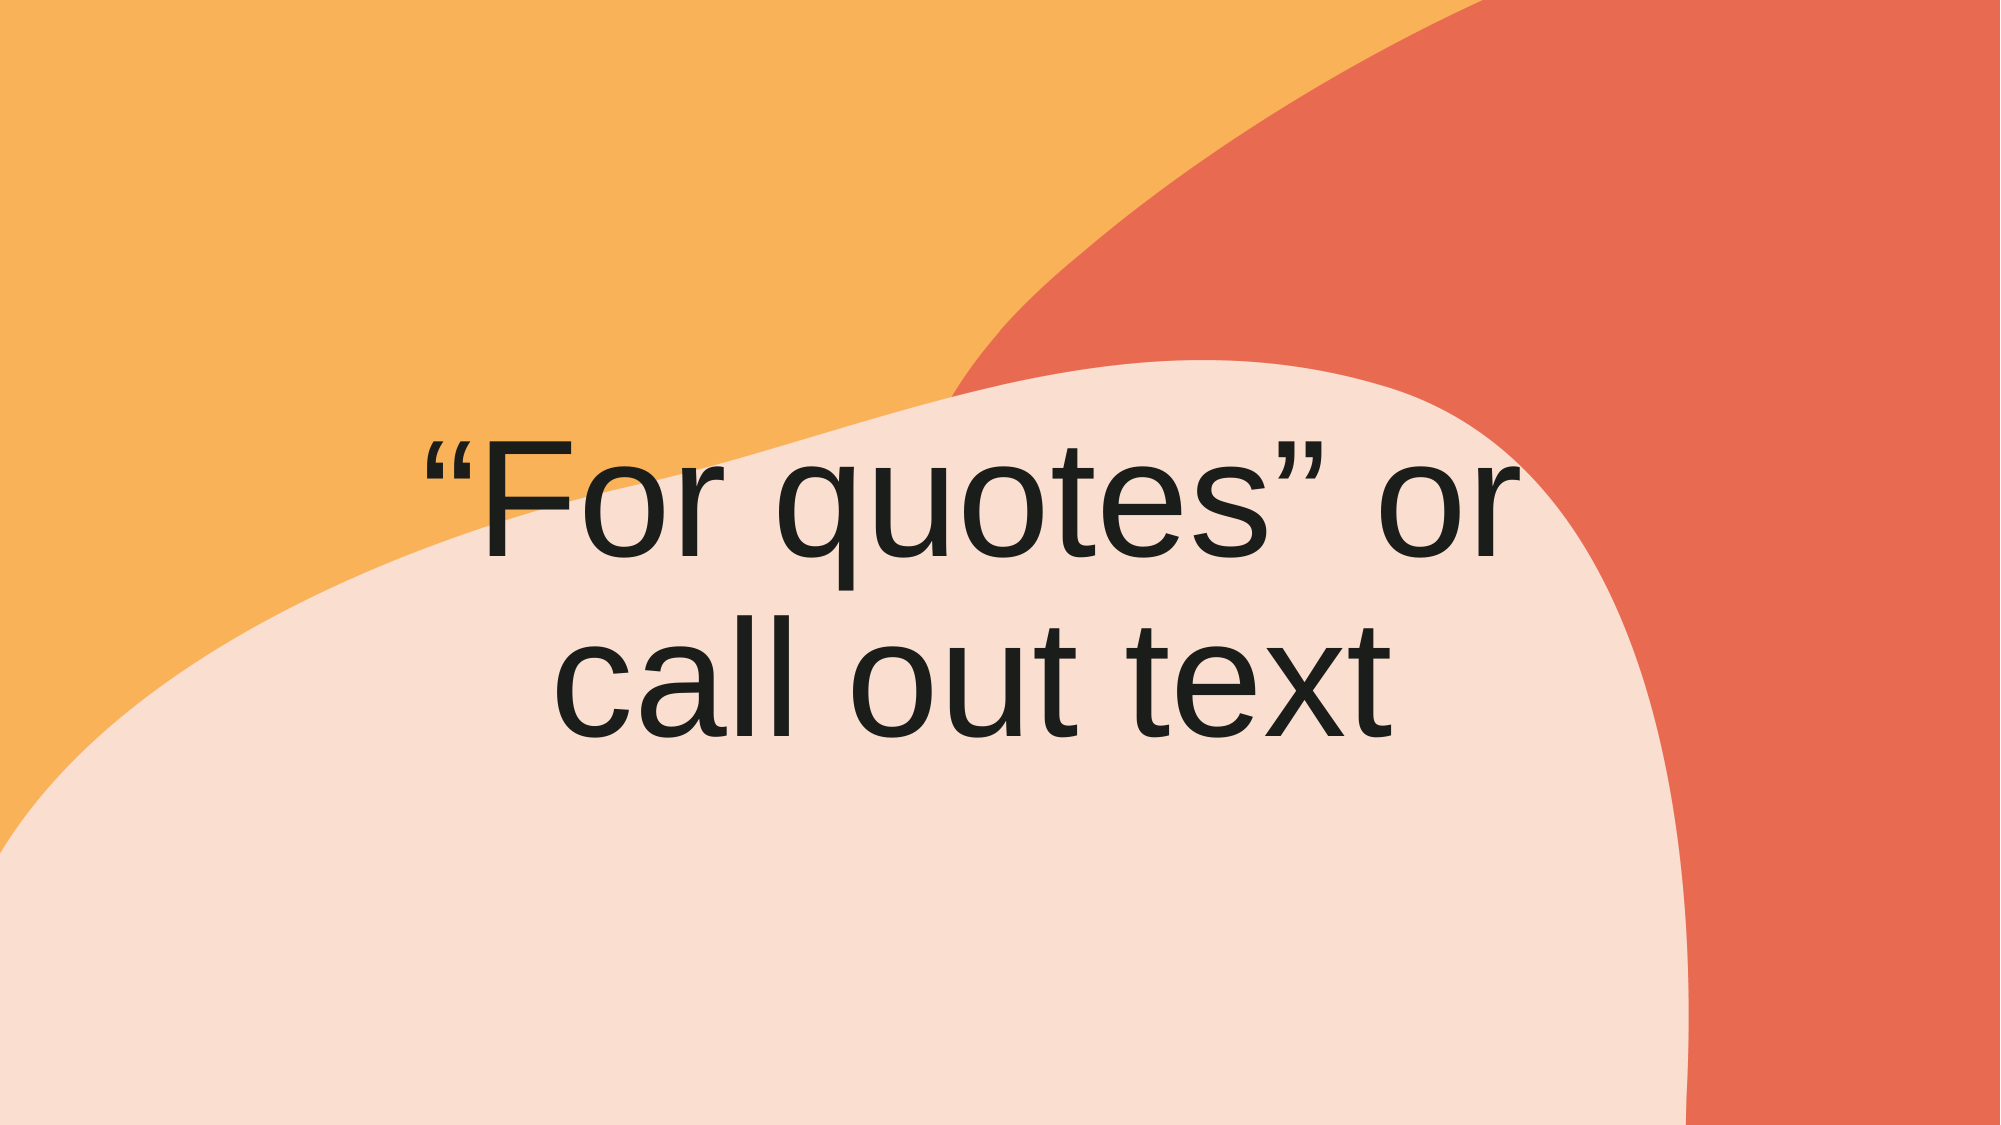

# “For quotes” or call out text